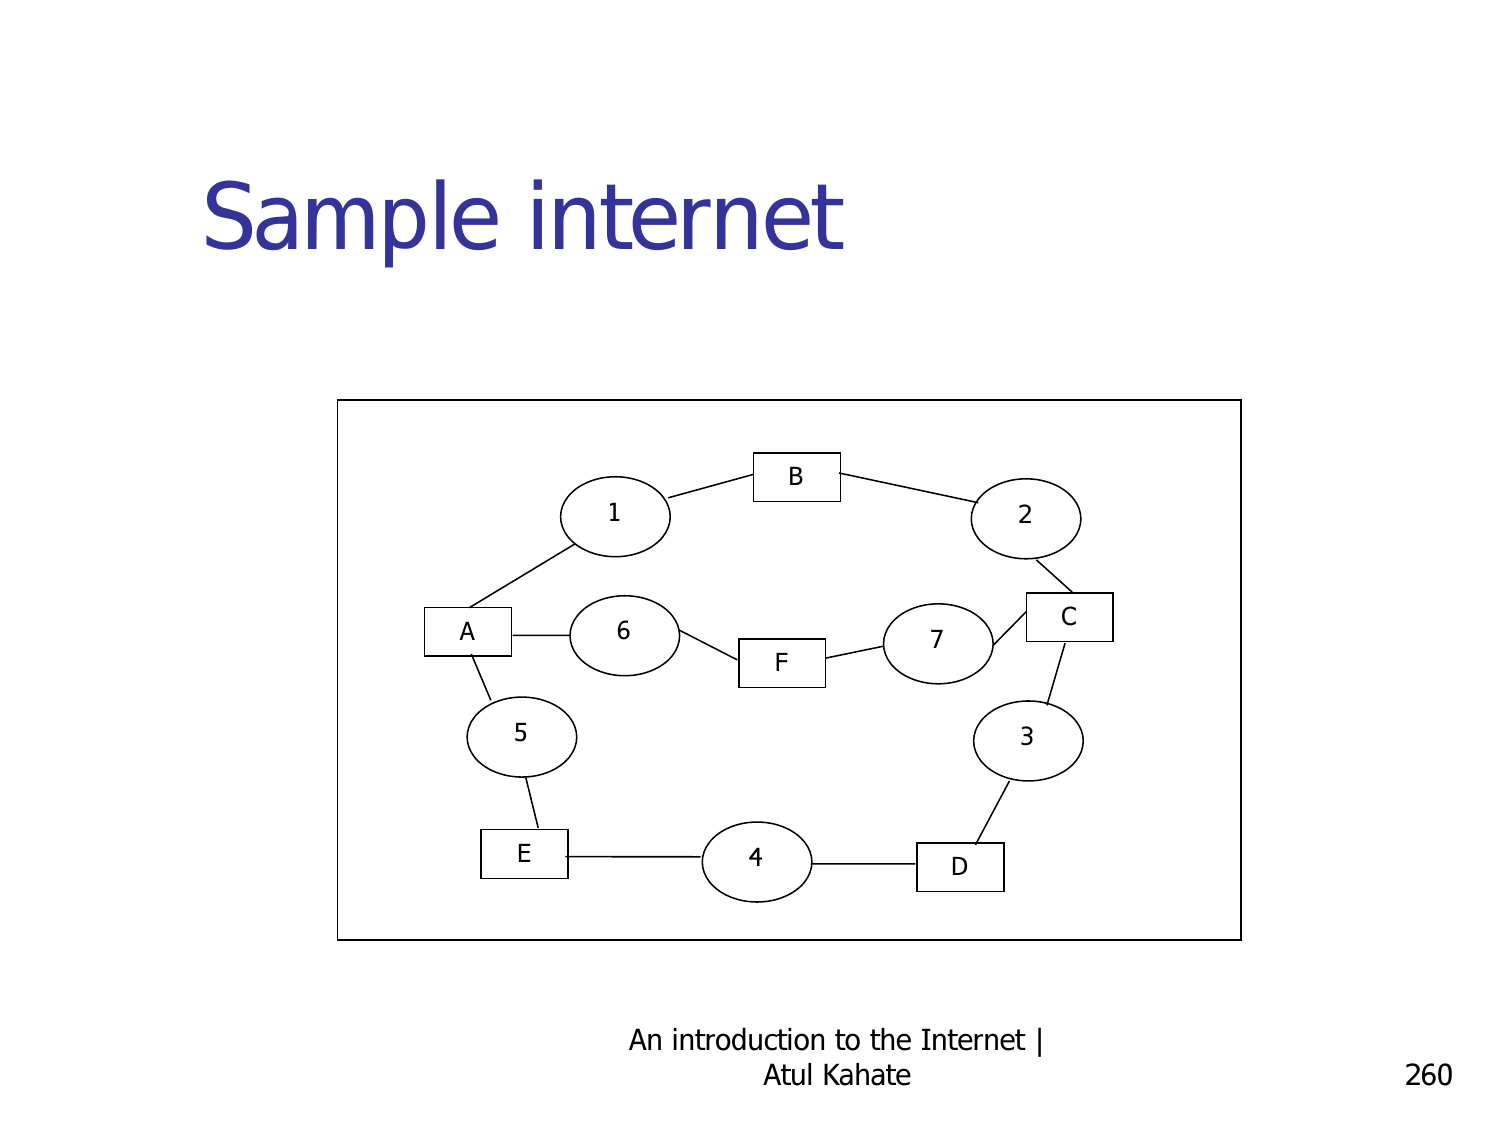

Sample internet

B

1
2

C
6
7
A

F

5
3

4
E
D

An introduction to the Internet | Atul Kahate
260